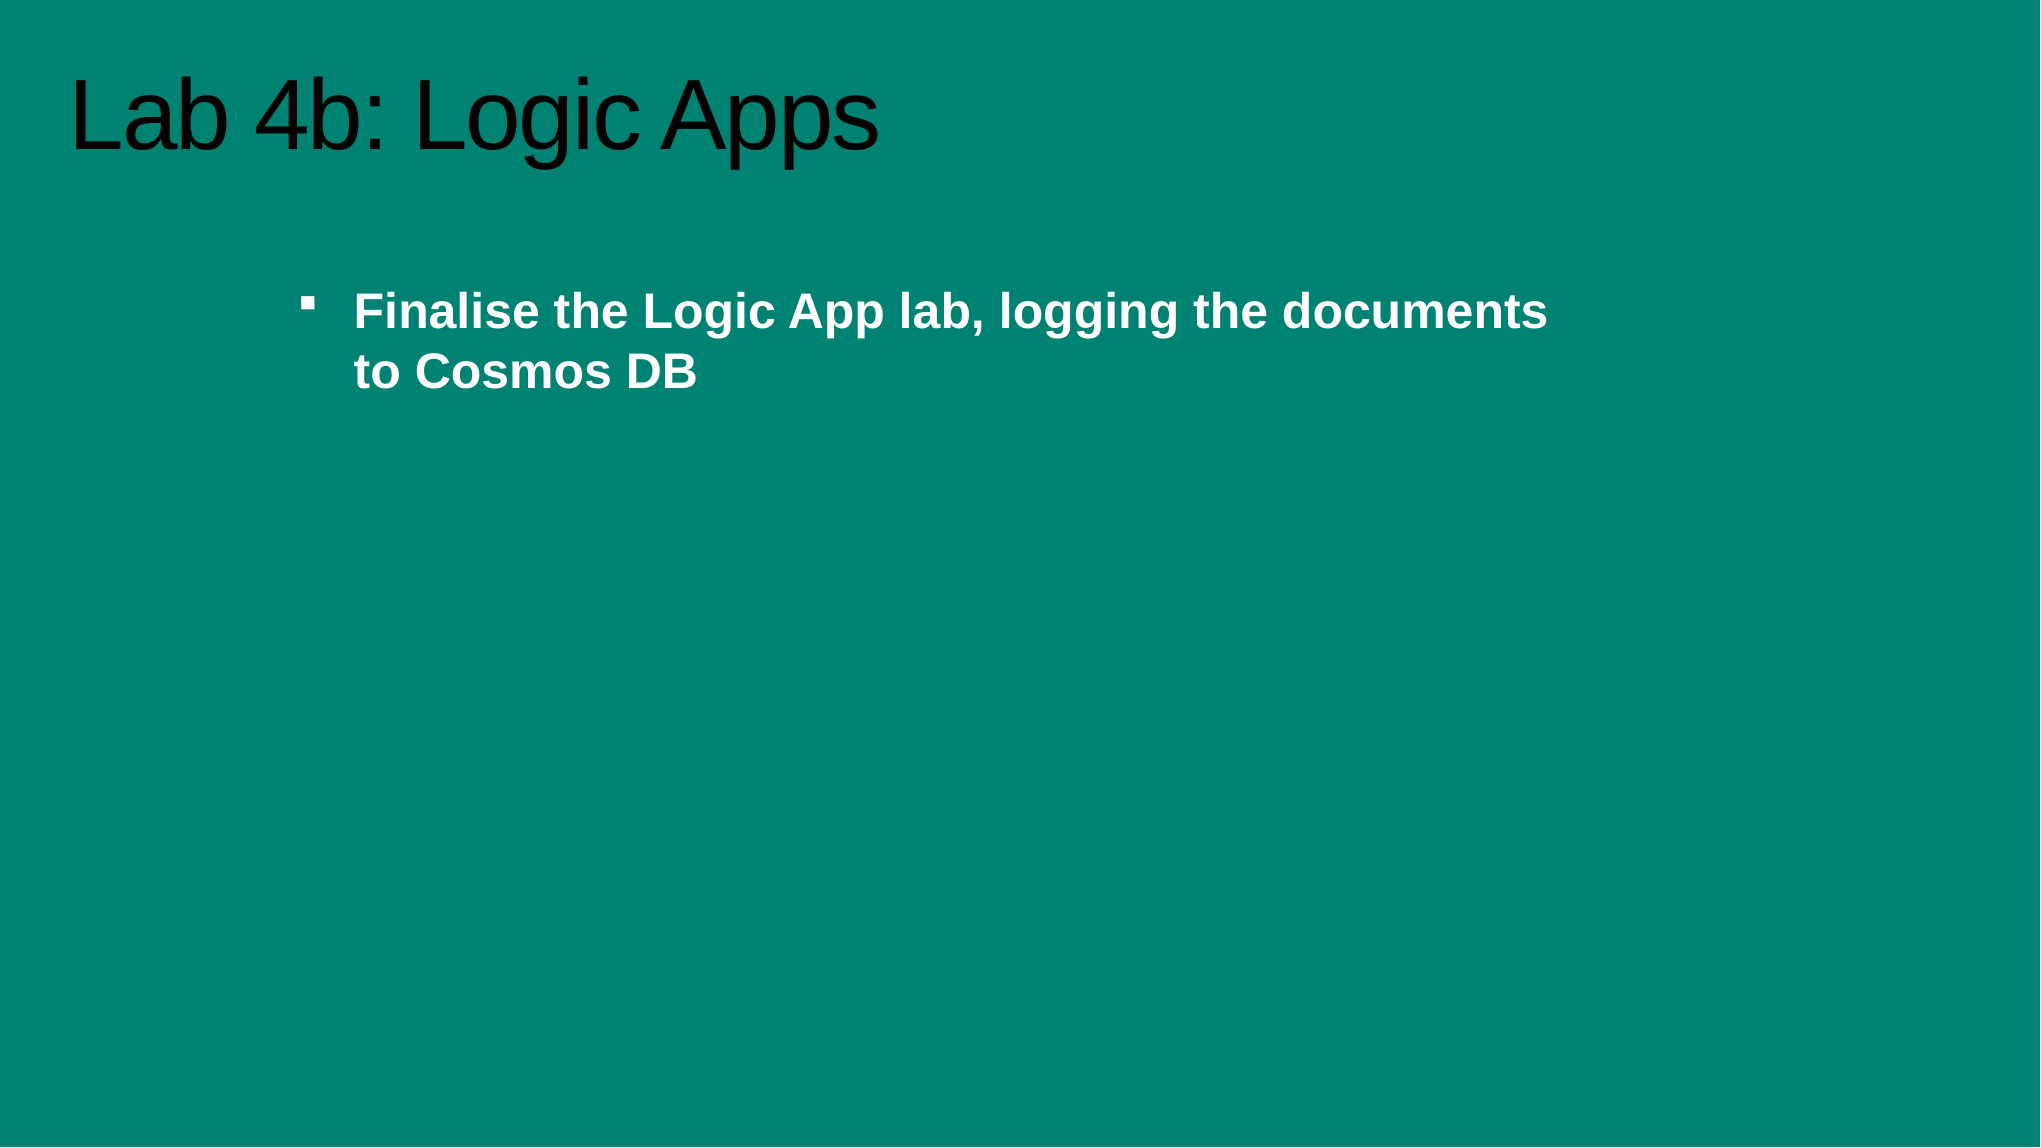

# Lab 4b: Logic Apps
Finalise the Logic App lab, logging the documents to Cosmos DB